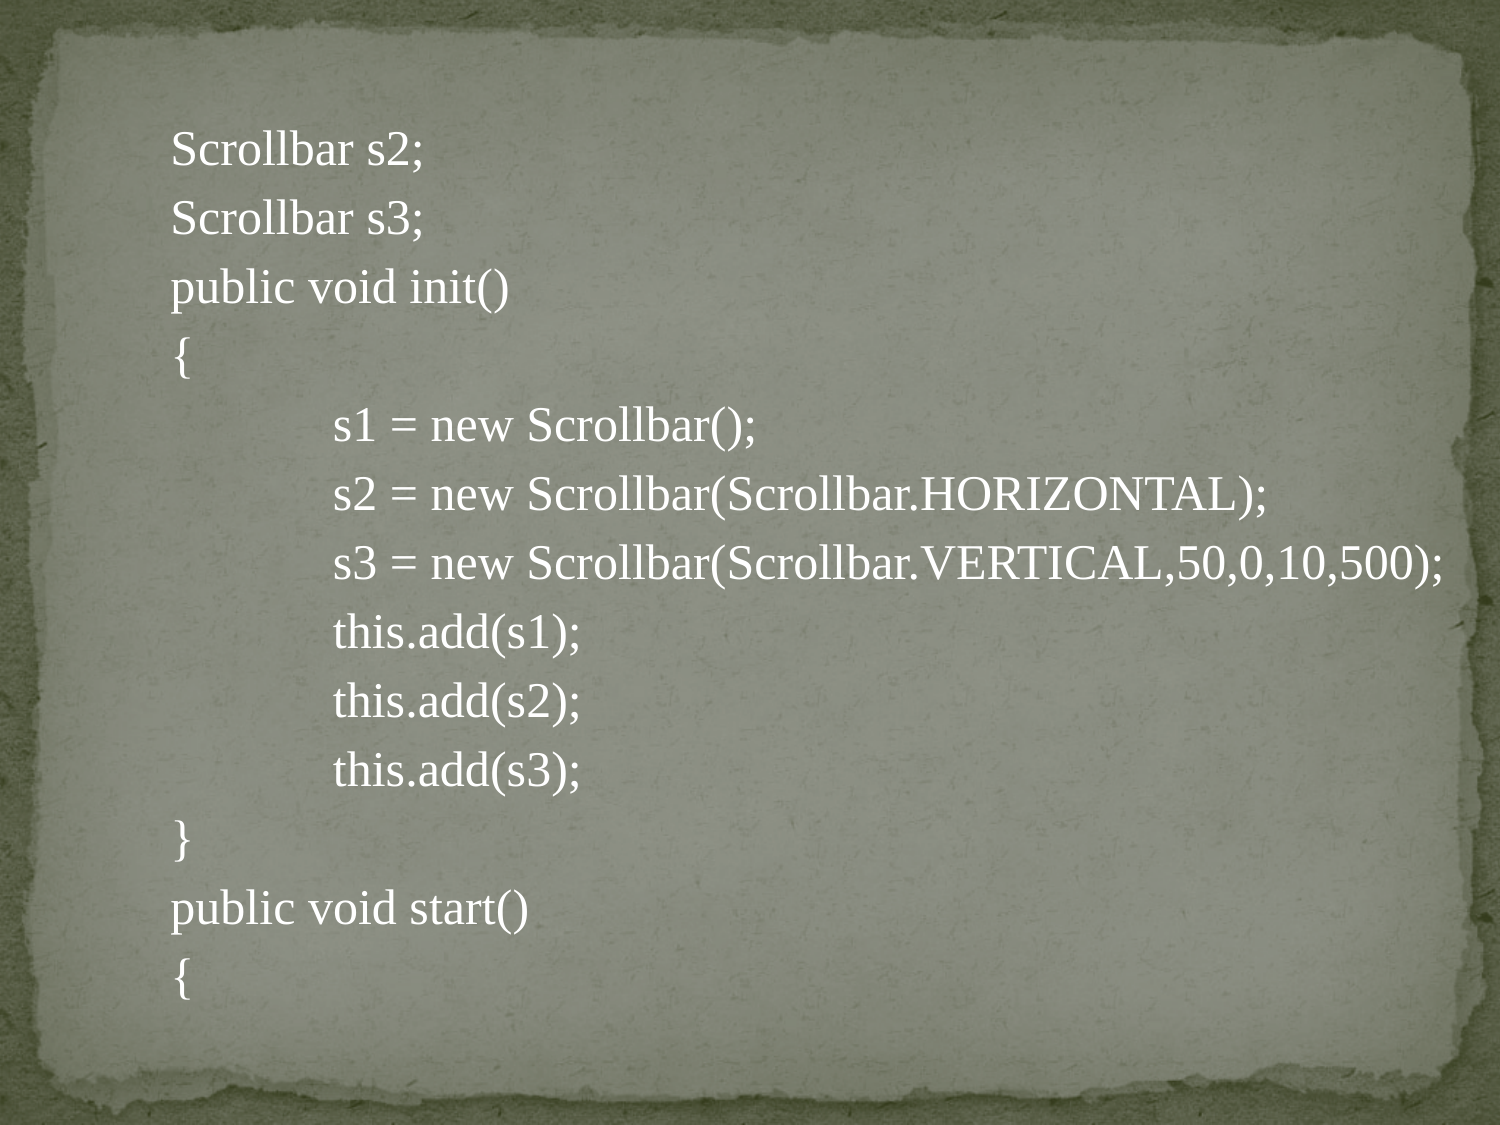

Scrollbar s2;
Scrollbar s3;
public void init()
{
	 s1 = new Scrollbar();
	 s2 = new Scrollbar(Scrollbar.HORIZONTAL);
	 s3 = new Scrollbar(Scrollbar.VERTICAL,50,0,10,500);
	 this.add(s1);
	 this.add(s2);
	 this.add(s3);
}
public void start()
{